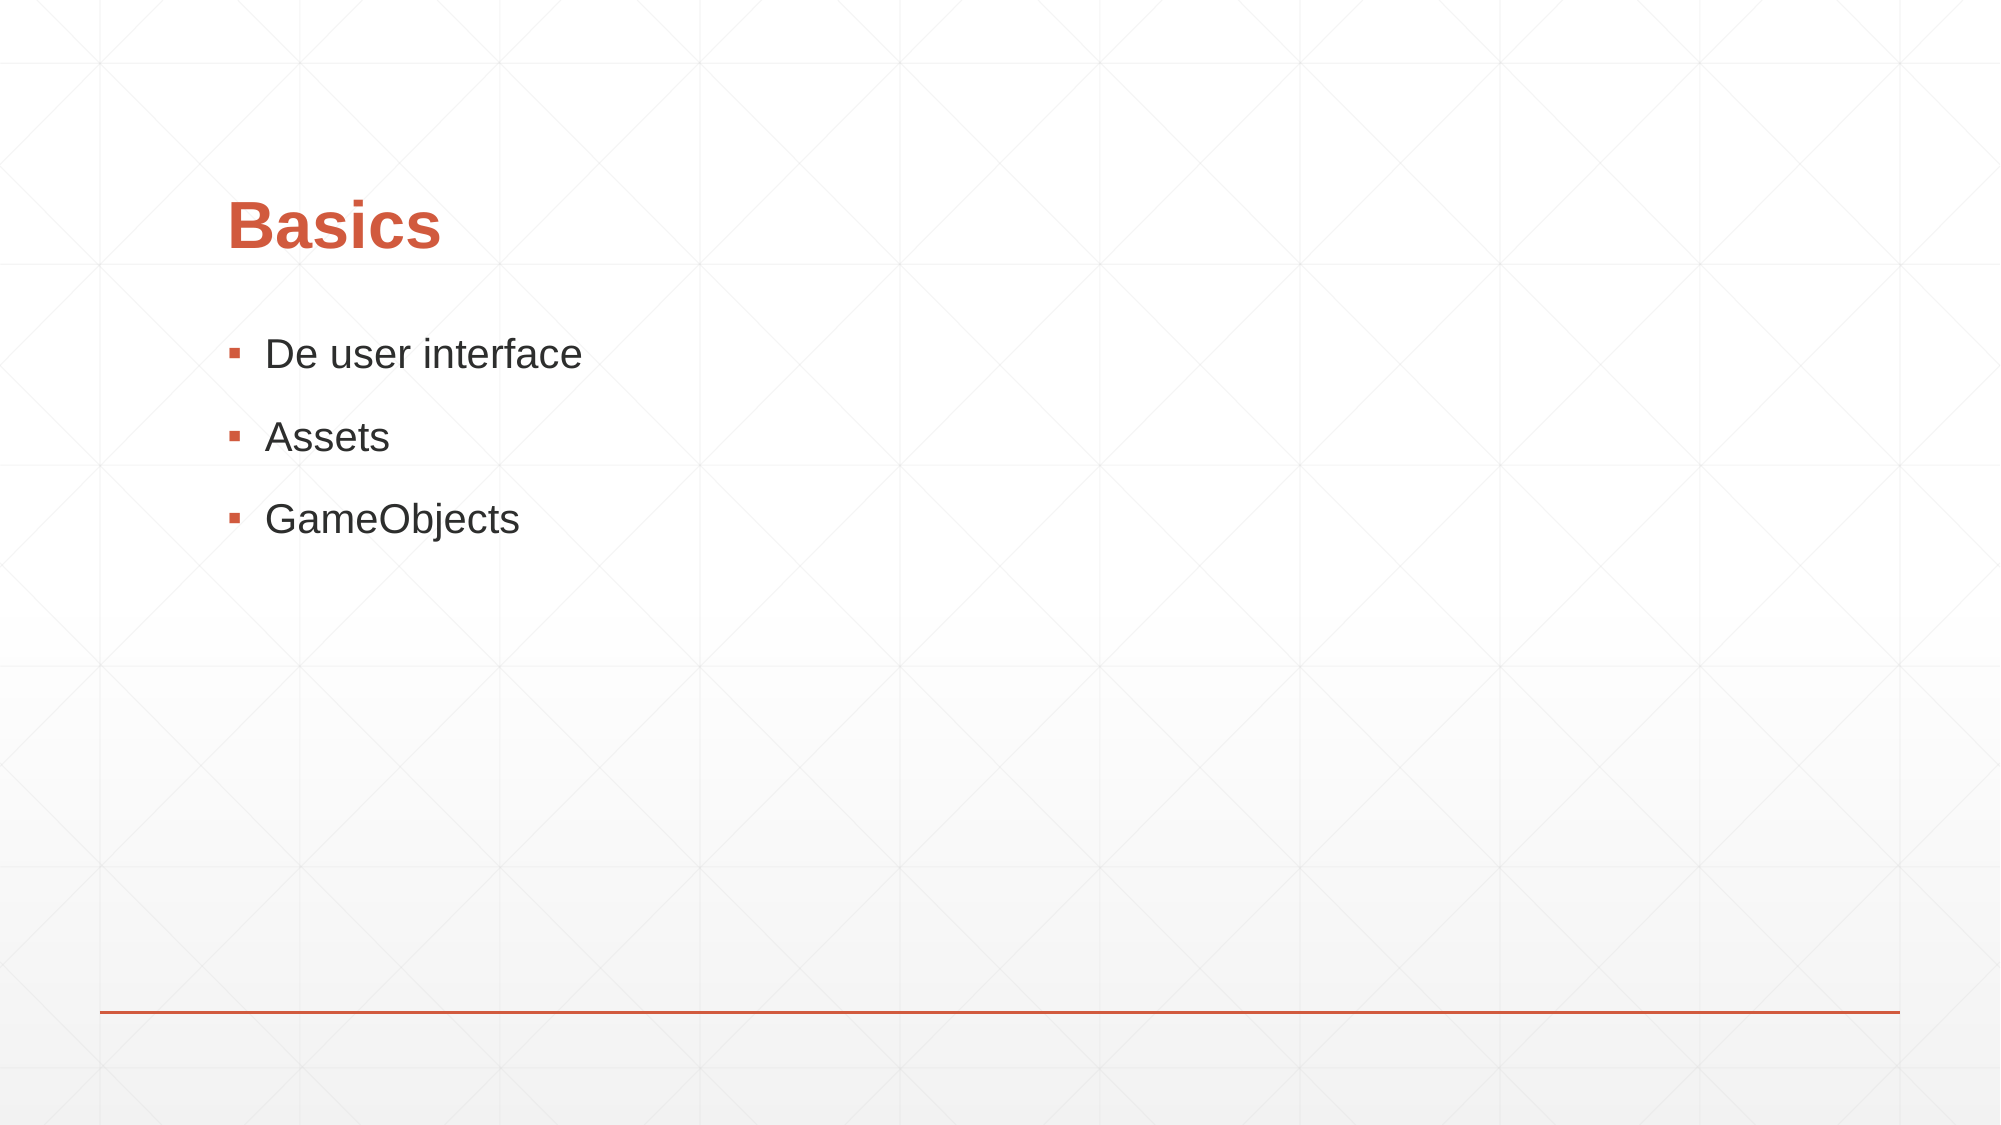

# Basics
De user interface
Assets
GameObjects